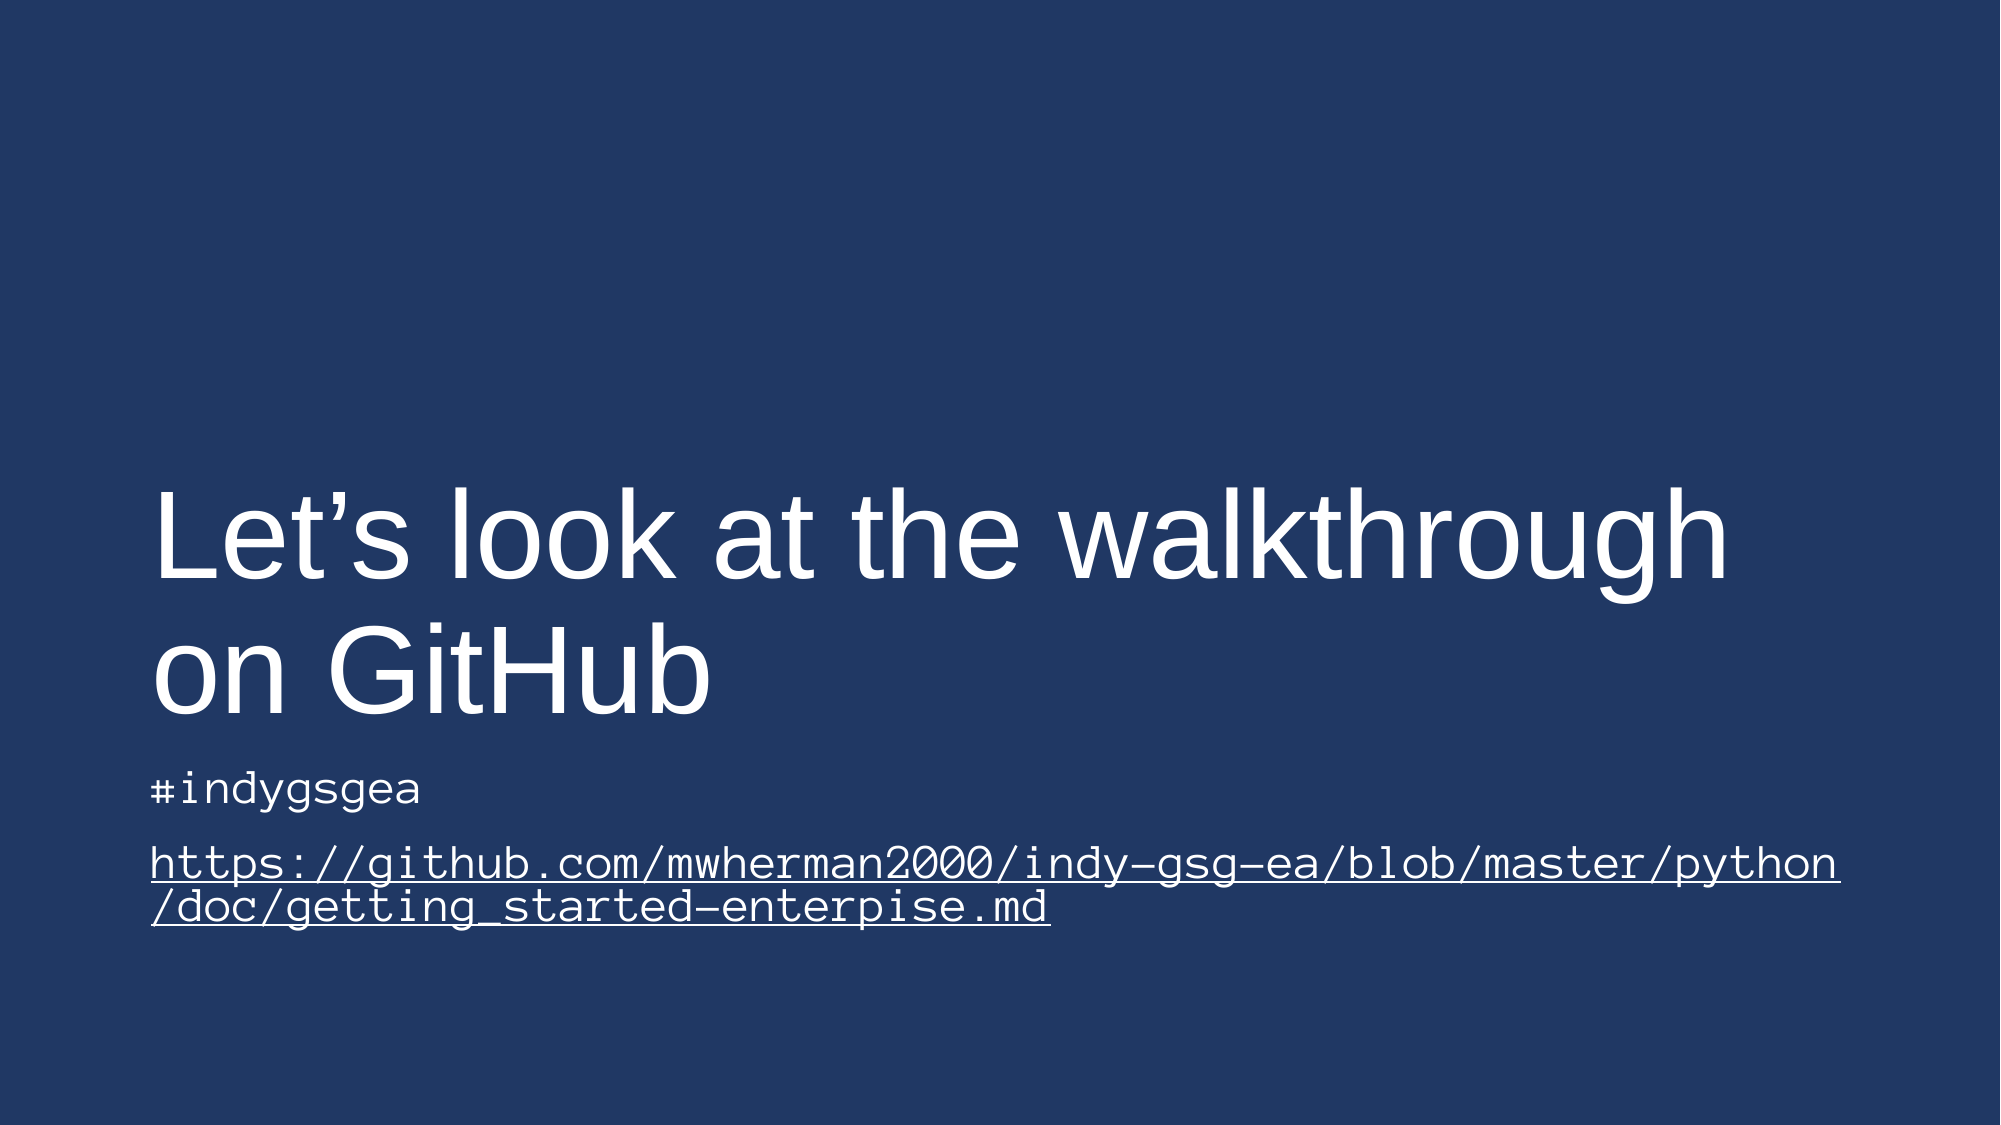

# Let’s look at the walkthrough on GitHub
#indygsgea
https://github.com/mwherman2000/indy-gsg-ea/blob/master/python/doc/getting_started-enterpise.md